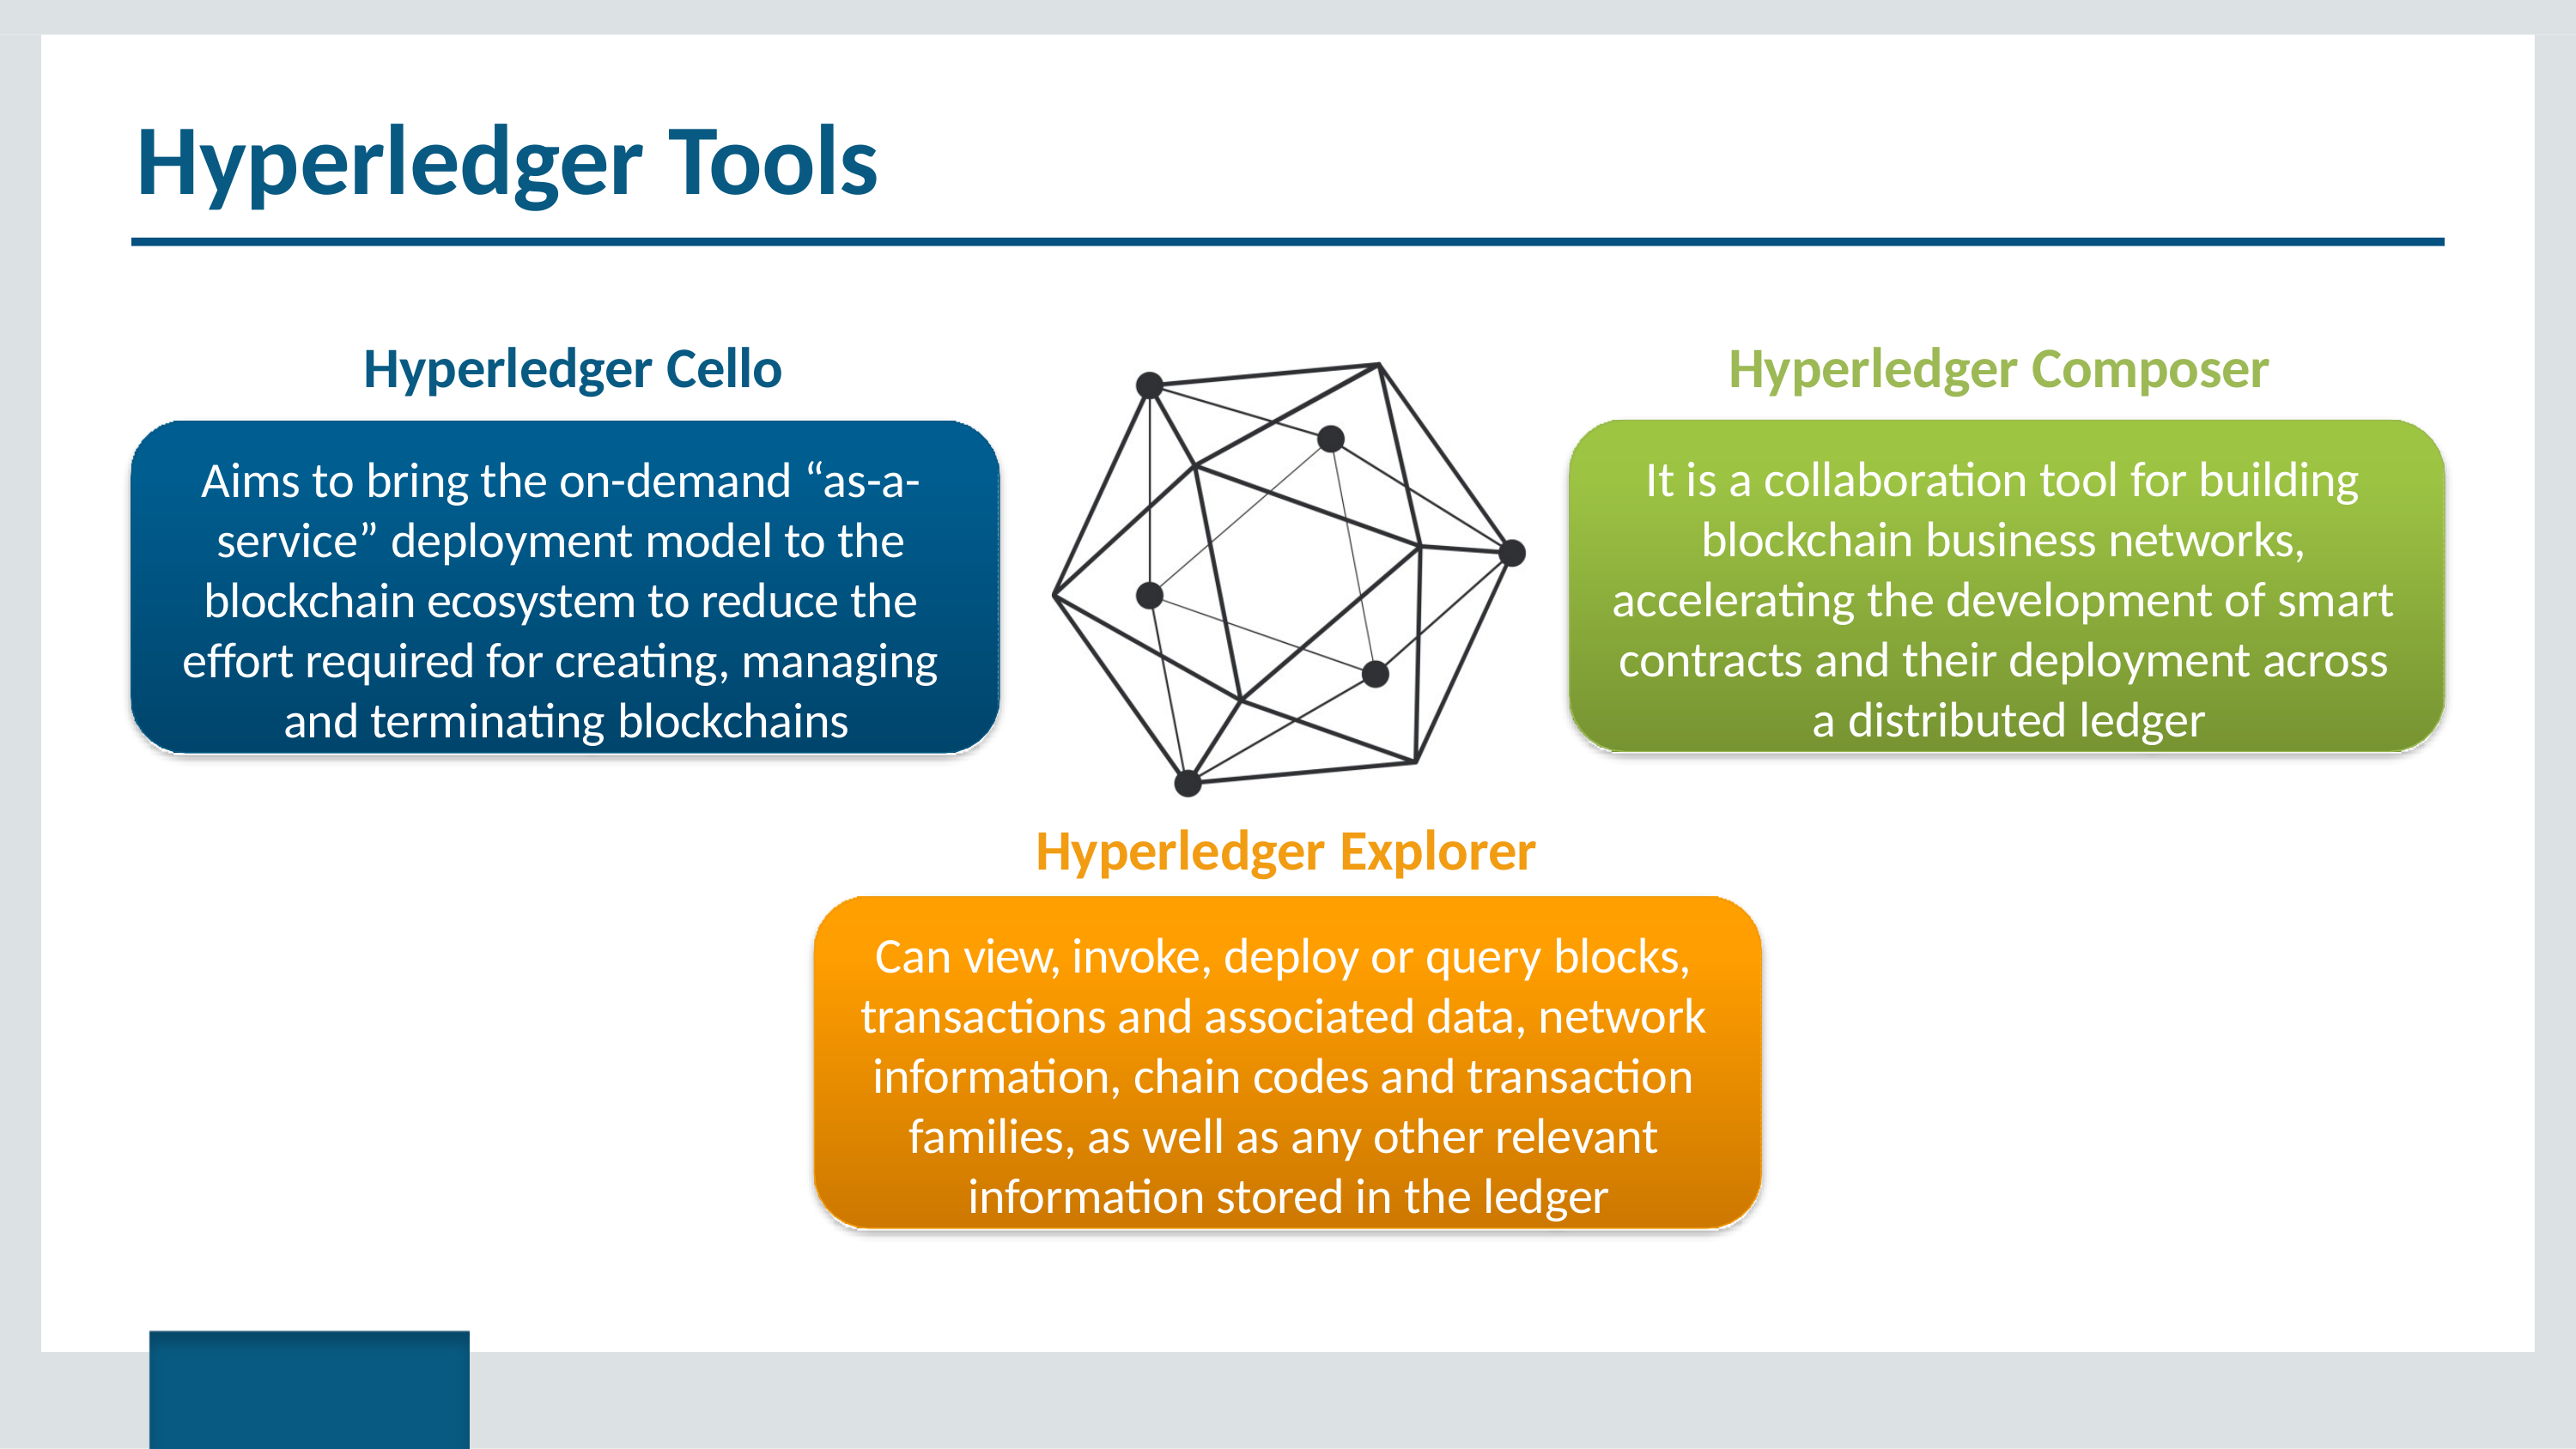

# Hyperledger Tools

Hyperledger Cello
Hyperledger Composer

It is a collaboration tool for building  blockchain business networks,  accelerating the development of smart  contracts and their deployment across  a distributed ledger
Aims to bring the on-demand “as-a-  service” deployment model to the  blockchain ecosystem to reduce the  effort required for creating, managing  and terminating blockchains
Hyperledger Explorer
Can view, invoke, deploy or query blocks,  transactions and associated data, network  information, chain codes and transaction  families, as well as any other relevant  information stored in the ledger